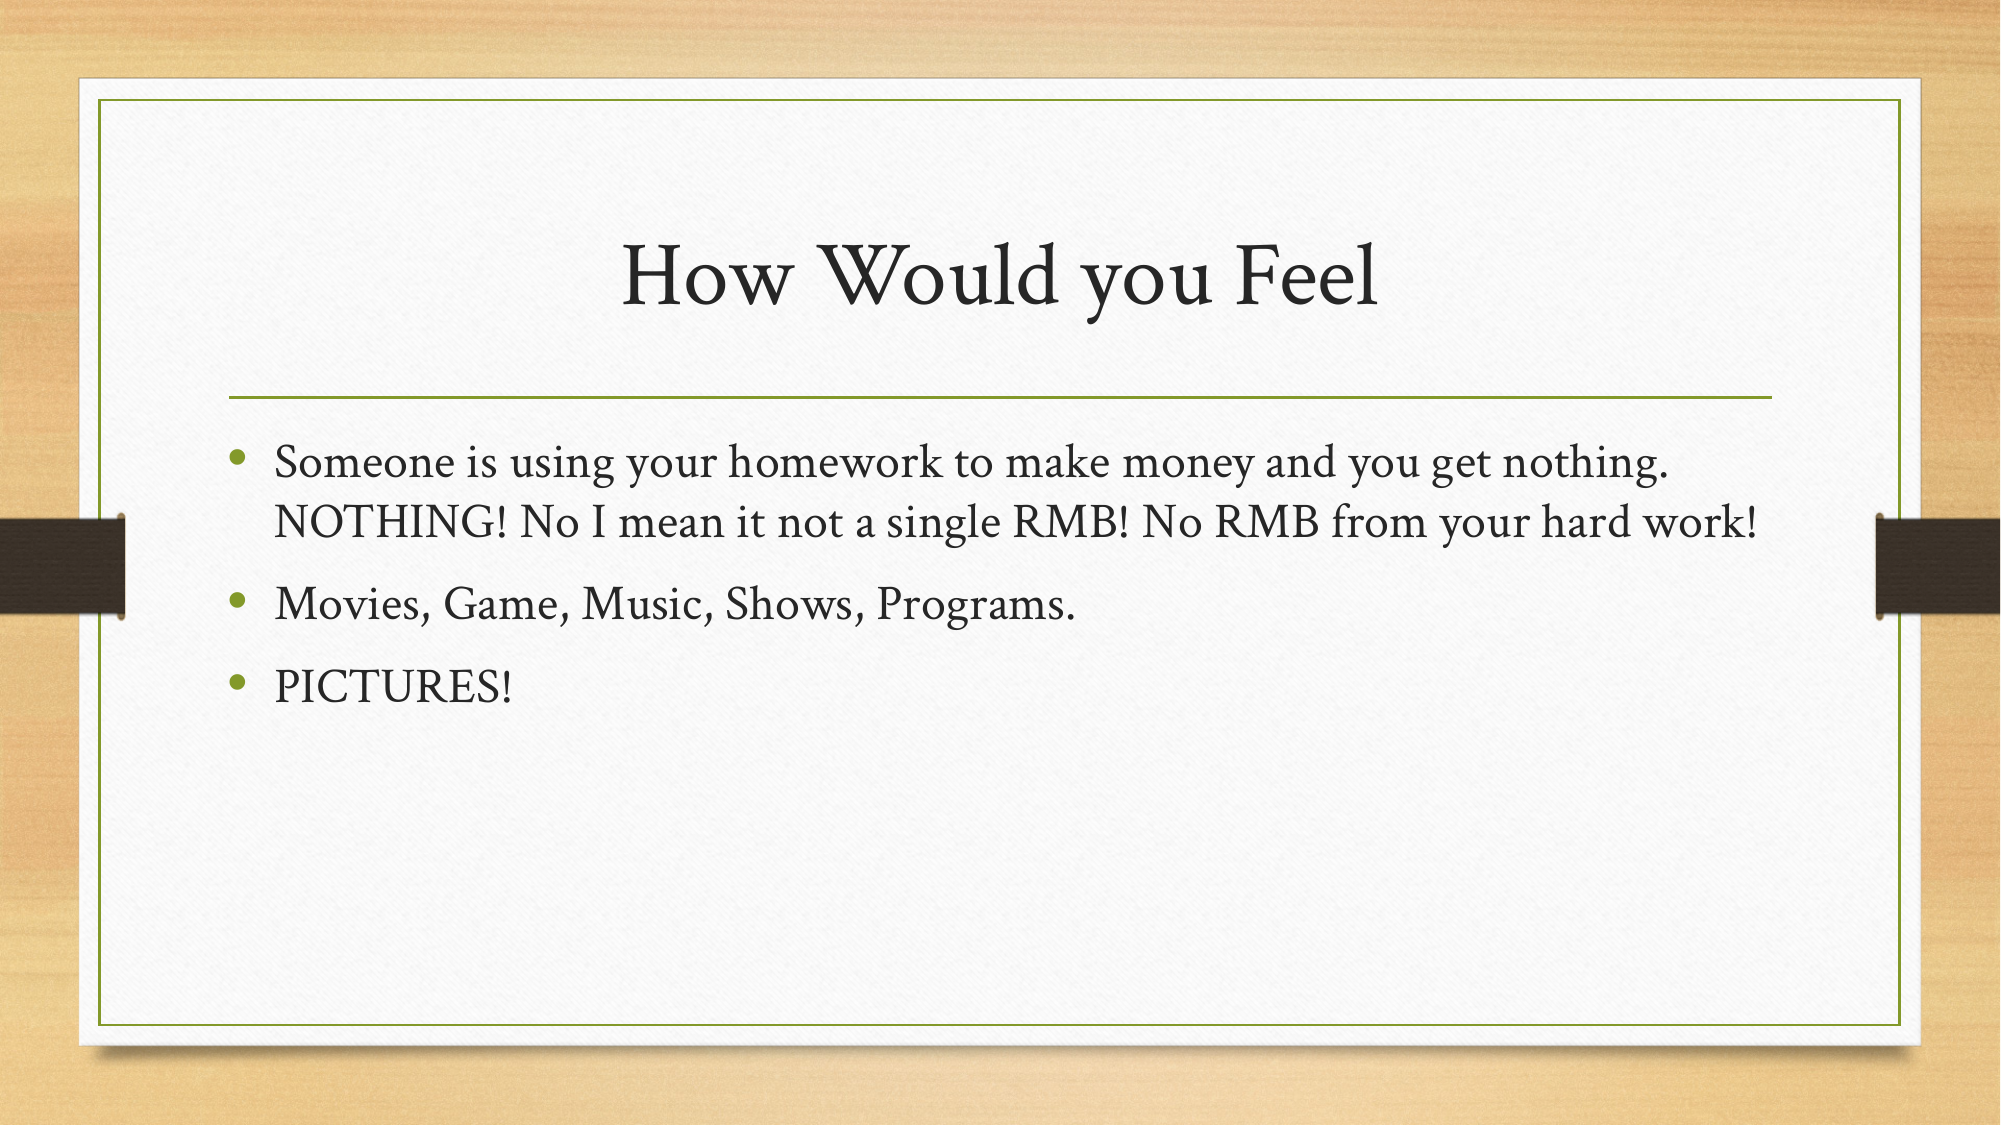

# How Would you Feel
Someone is using your homework to make money and you get nothing. NOTHING! No I mean it not a single RMB! No RMB from your hard work!
Movies, Game, Music, Shows, Programs.
PICTURES!